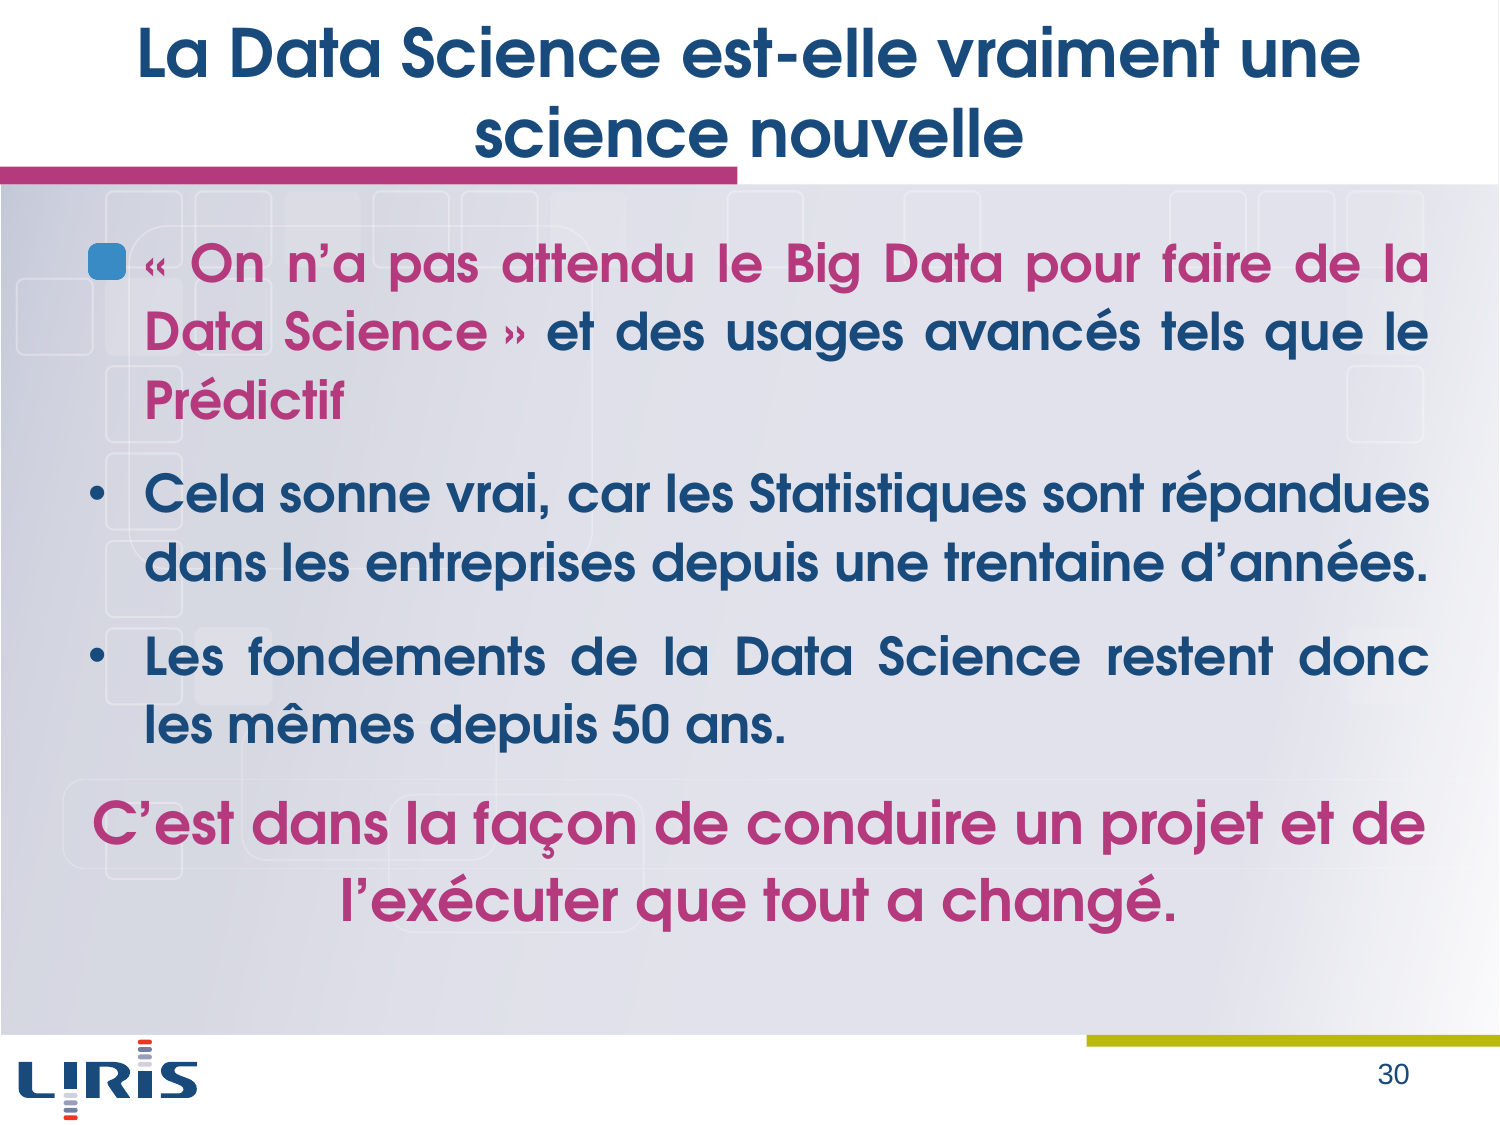

# La Data Science est-elle vraiment une science nouvelle
« On n’a pas attendu le Big Data pour faire de la Data Science » et des usages avancés tels que le Prédictif
Cela sonne vrai, car les Statistiques sont répandues dans les entreprises depuis une trentaine d’années.
Les fondements de la Data Science restent donc les mêmes depuis 50 ans.
C’est dans la façon de conduire un projet et de l’exécuter que tout a changé.

30